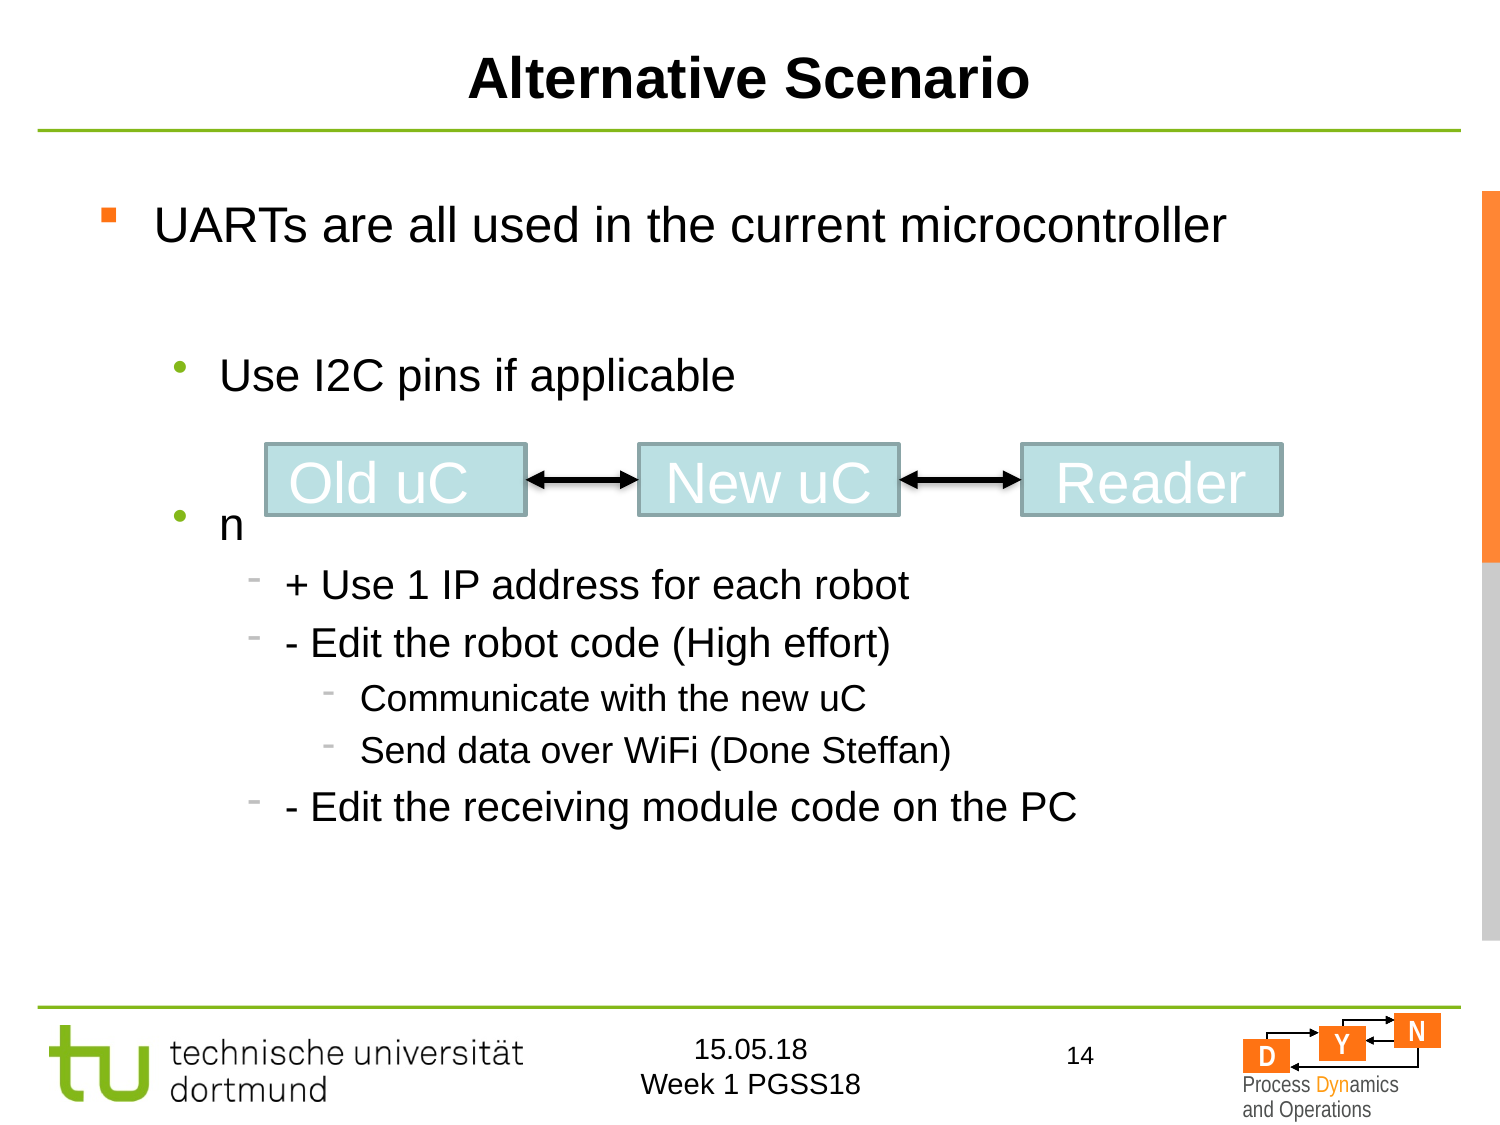

# Alternative Scenario
UARTs are all used in the current microcontroller

Use I2C pins if applicable

n
+ Use 1 IP address for each robot
- Edit the robot code (High effort)
Communicate with the new uC
Send data over WiFi (Done Steffan)
- Edit the receiving module code on the PC

Old uC
New uC
Reader
14